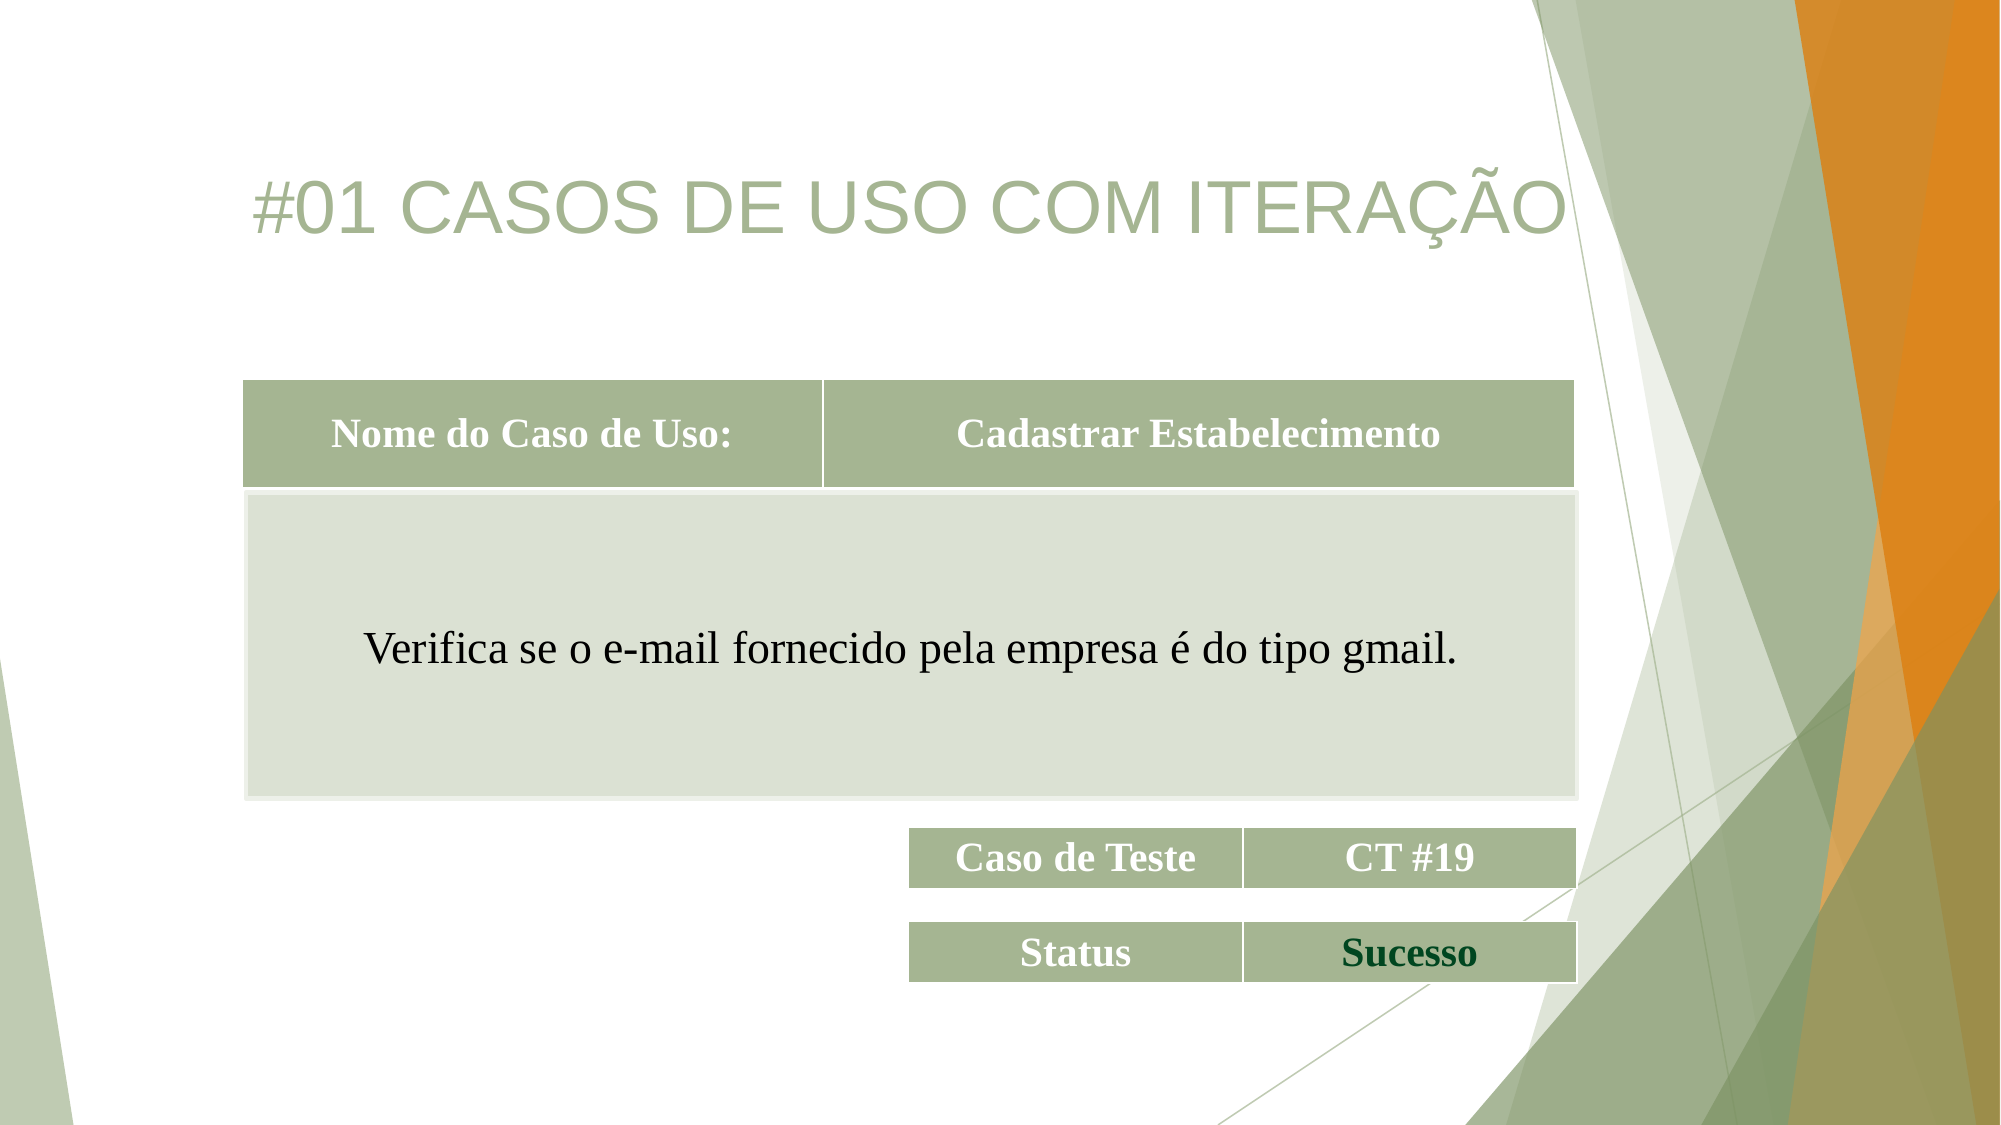

#01 CASOS DE USO COM ITERAÇÃO
| Nome do Caso de Uso: | Cadastrar Estabelecimento |
| --- | --- |

Verifica se o e-mail fornecido pela empresa é do tipo gmail.

| Caso de Teste | CT #19 |
| --- | --- |
| Status | Sucesso |
| --- | --- |